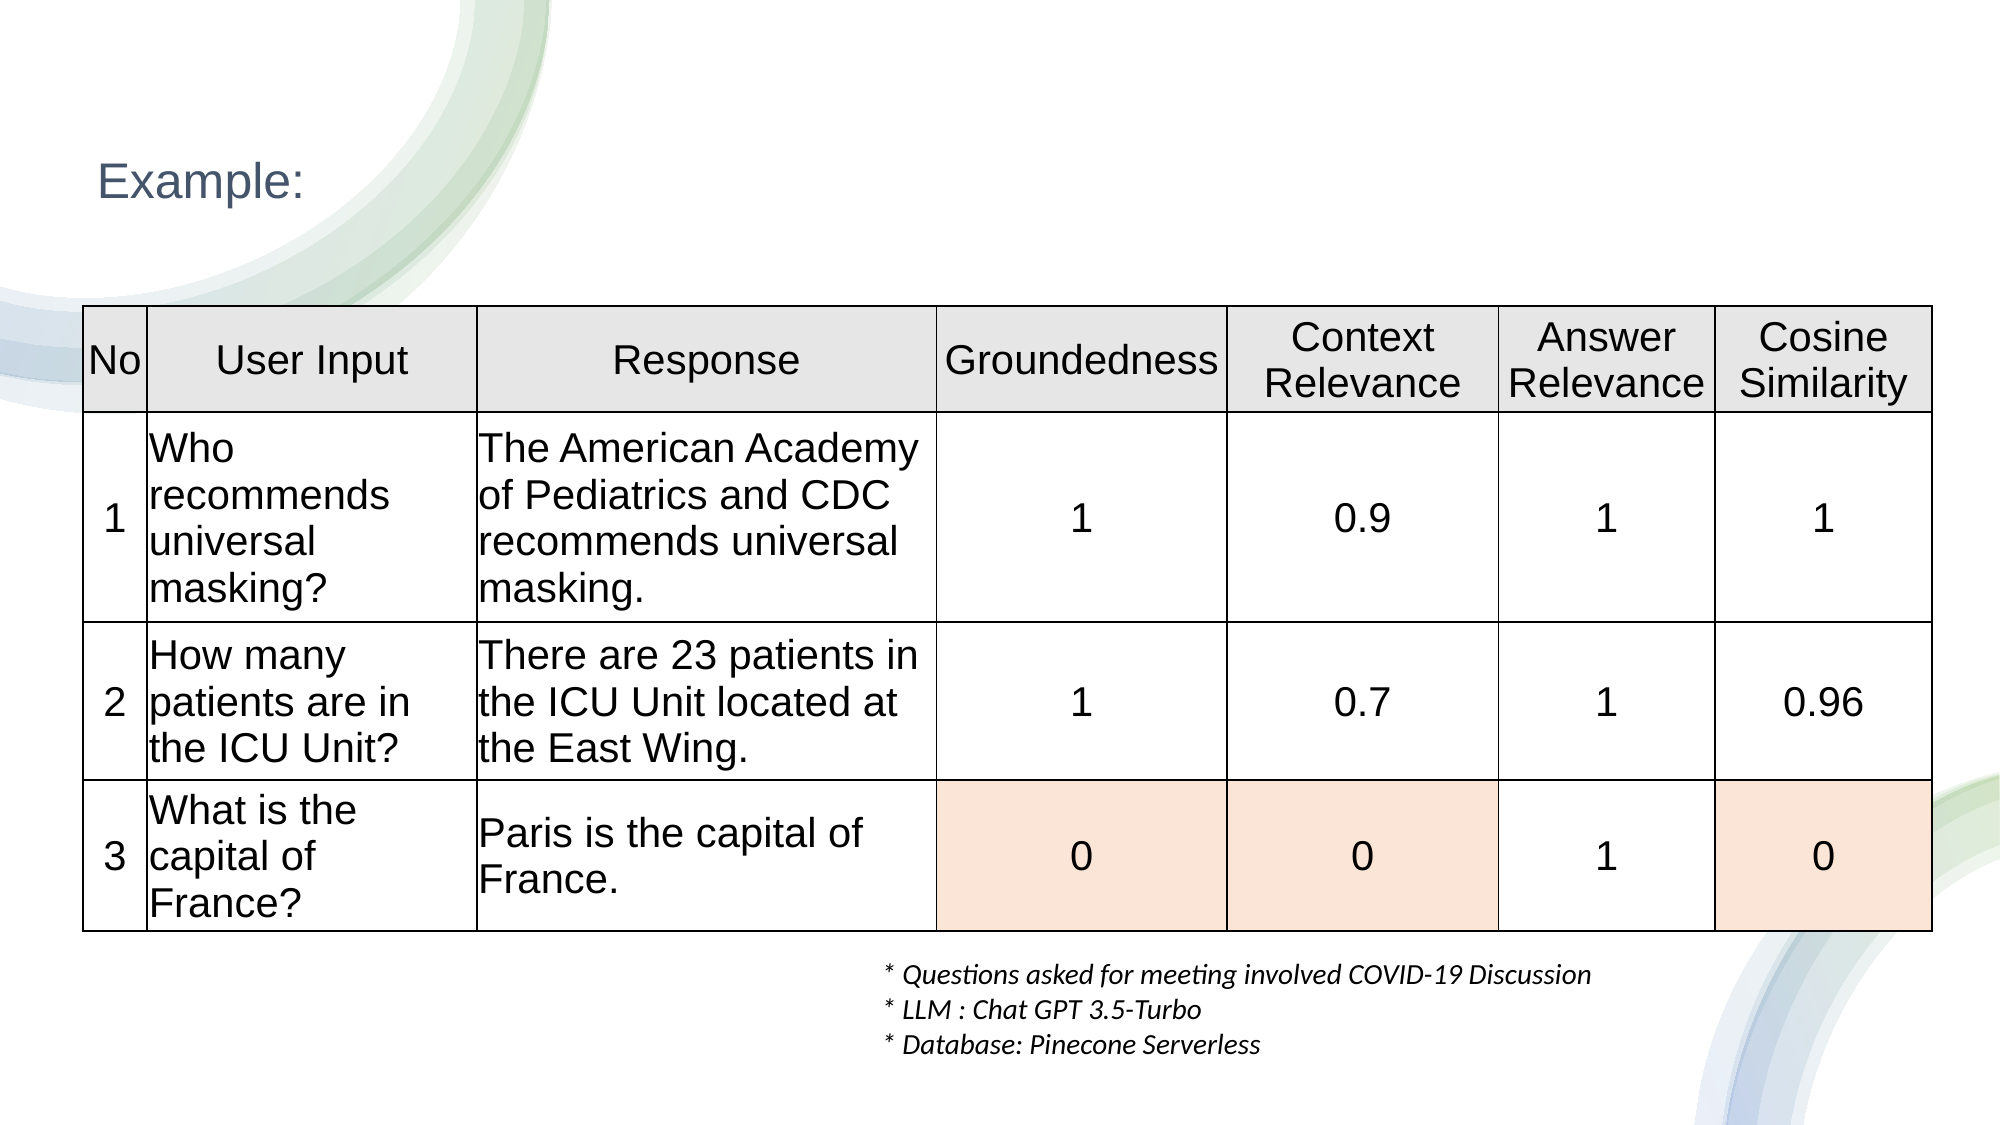

Example:
| No | User Input | Response | Groundedness | Context Relevance | Answer Relevance | Cosine Similarity |
| --- | --- | --- | --- | --- | --- | --- |
| 1 | Who recommends universal masking? | The American Academy of Pediatrics and CDC recommends universal masking. | 1 | 0.9 | 1 | 1 |
| 2 | How many patients are in the ICU Unit? | There are 23 patients in the ICU Unit located at the East Wing. | 1 | 0.7 | 1 | 0.96 |
| 3 | What is the capital of France? | Paris is the capital of France. | 0 | 0 | 1 | 0 |

* Questions asked for meeting involved COVID-19 Discussion
* LLM : Chat GPT 3.5-Turbo
* Database: Pinecone Serverless
12